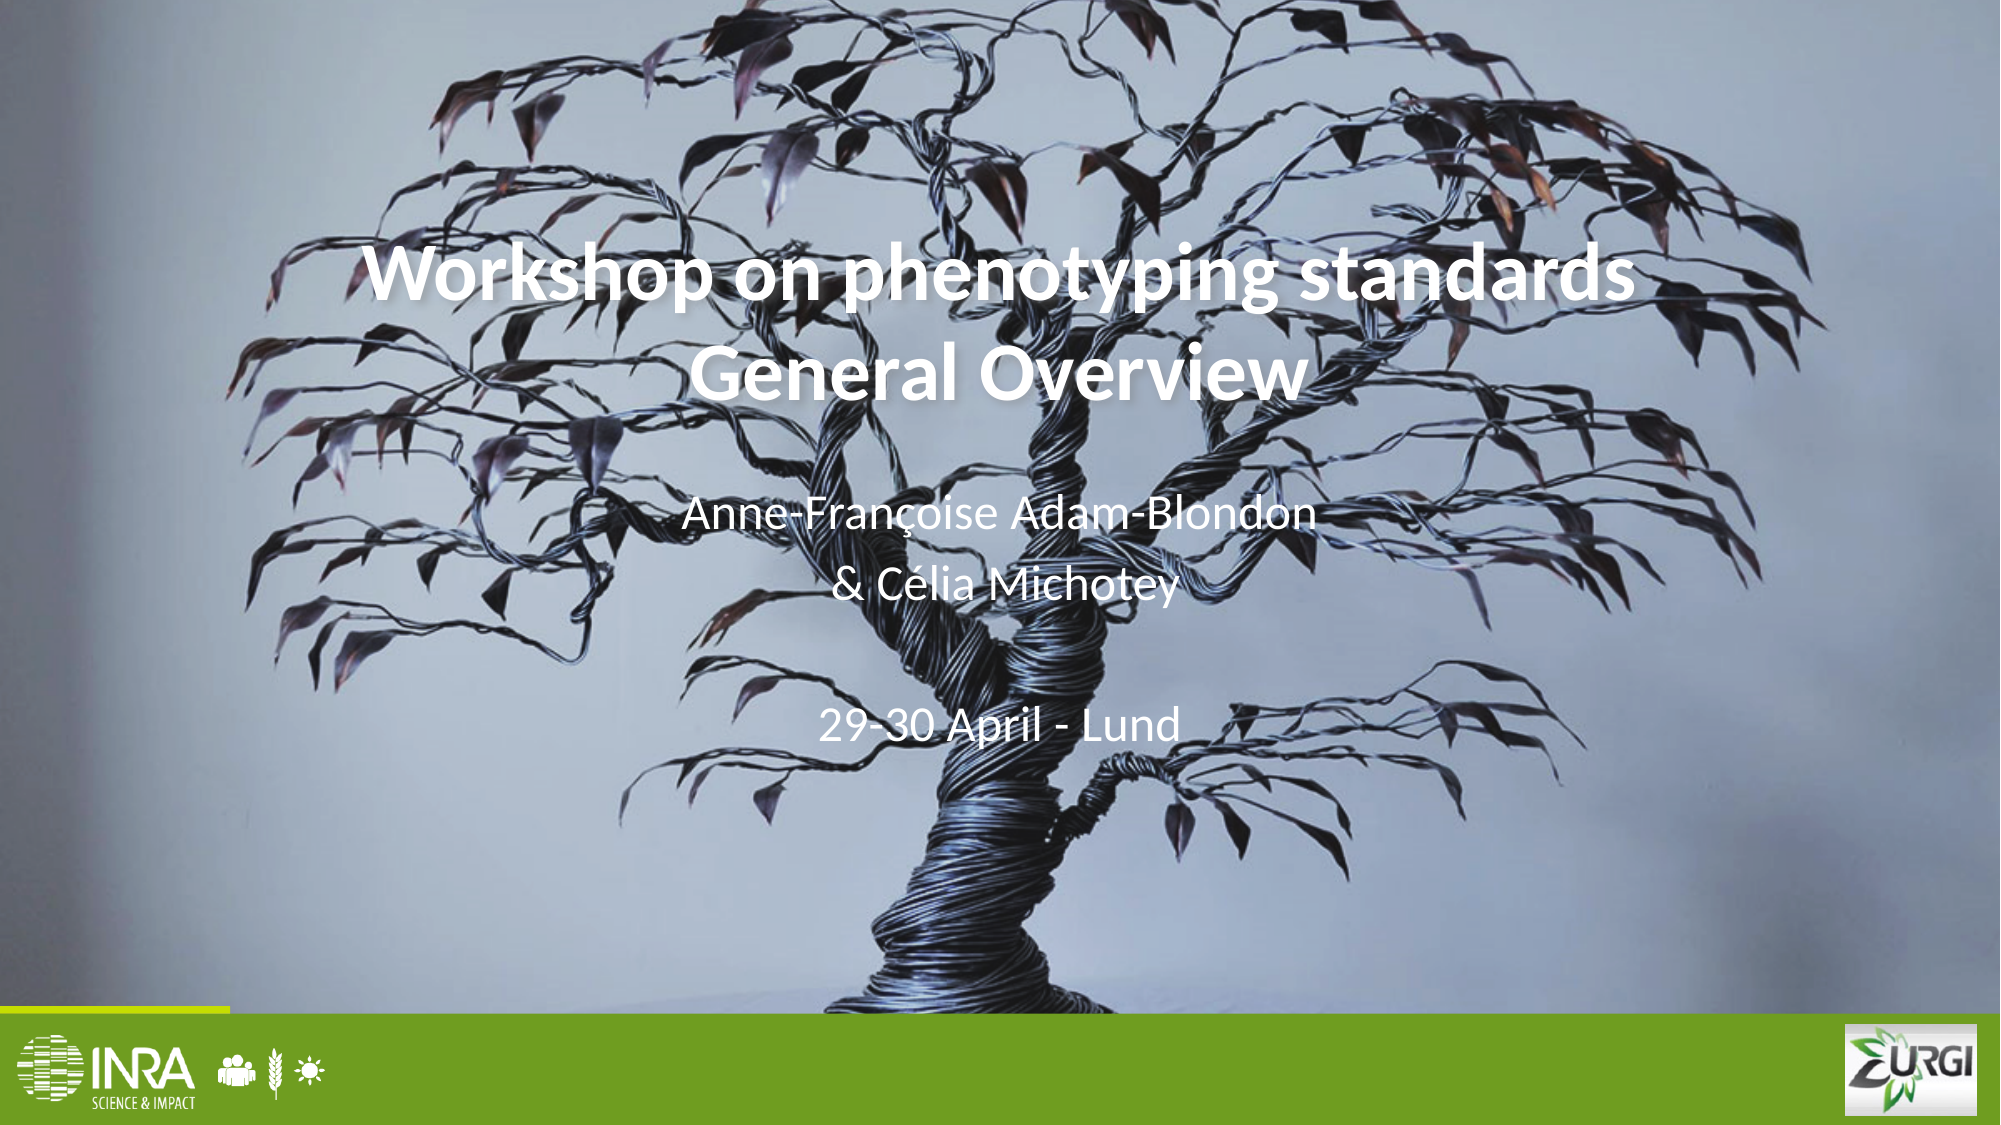

# Workshop on phenotyping standards General Overview
Anne-Françoise Adam-Blondon
 & Célia Michotey

29-30 April - Lund